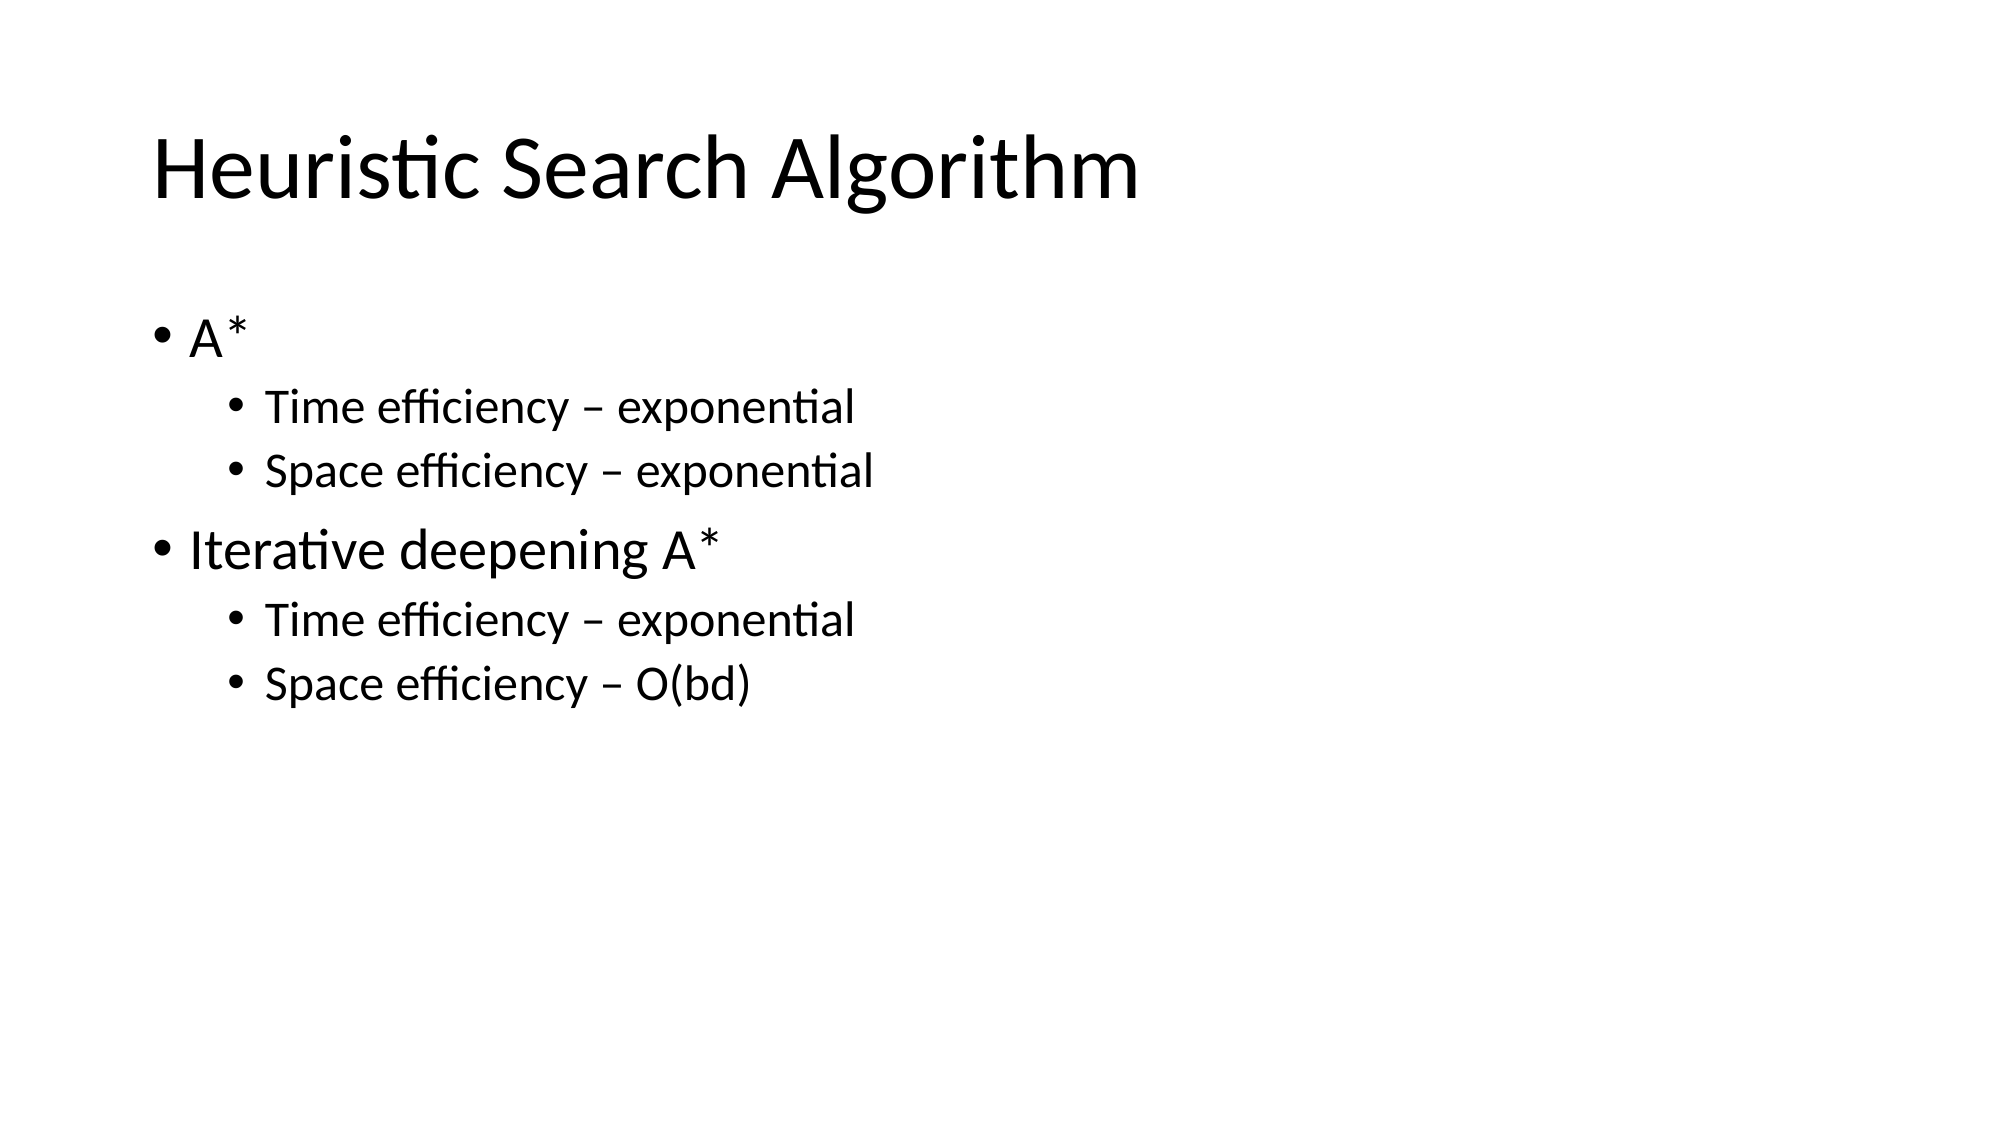

# Heuristic Search Algorithm
A*
Time efficiency – exponential
Space efficiency – exponential
Iterative deepening A*
Time efficiency – exponential
Space efficiency – O(bd)